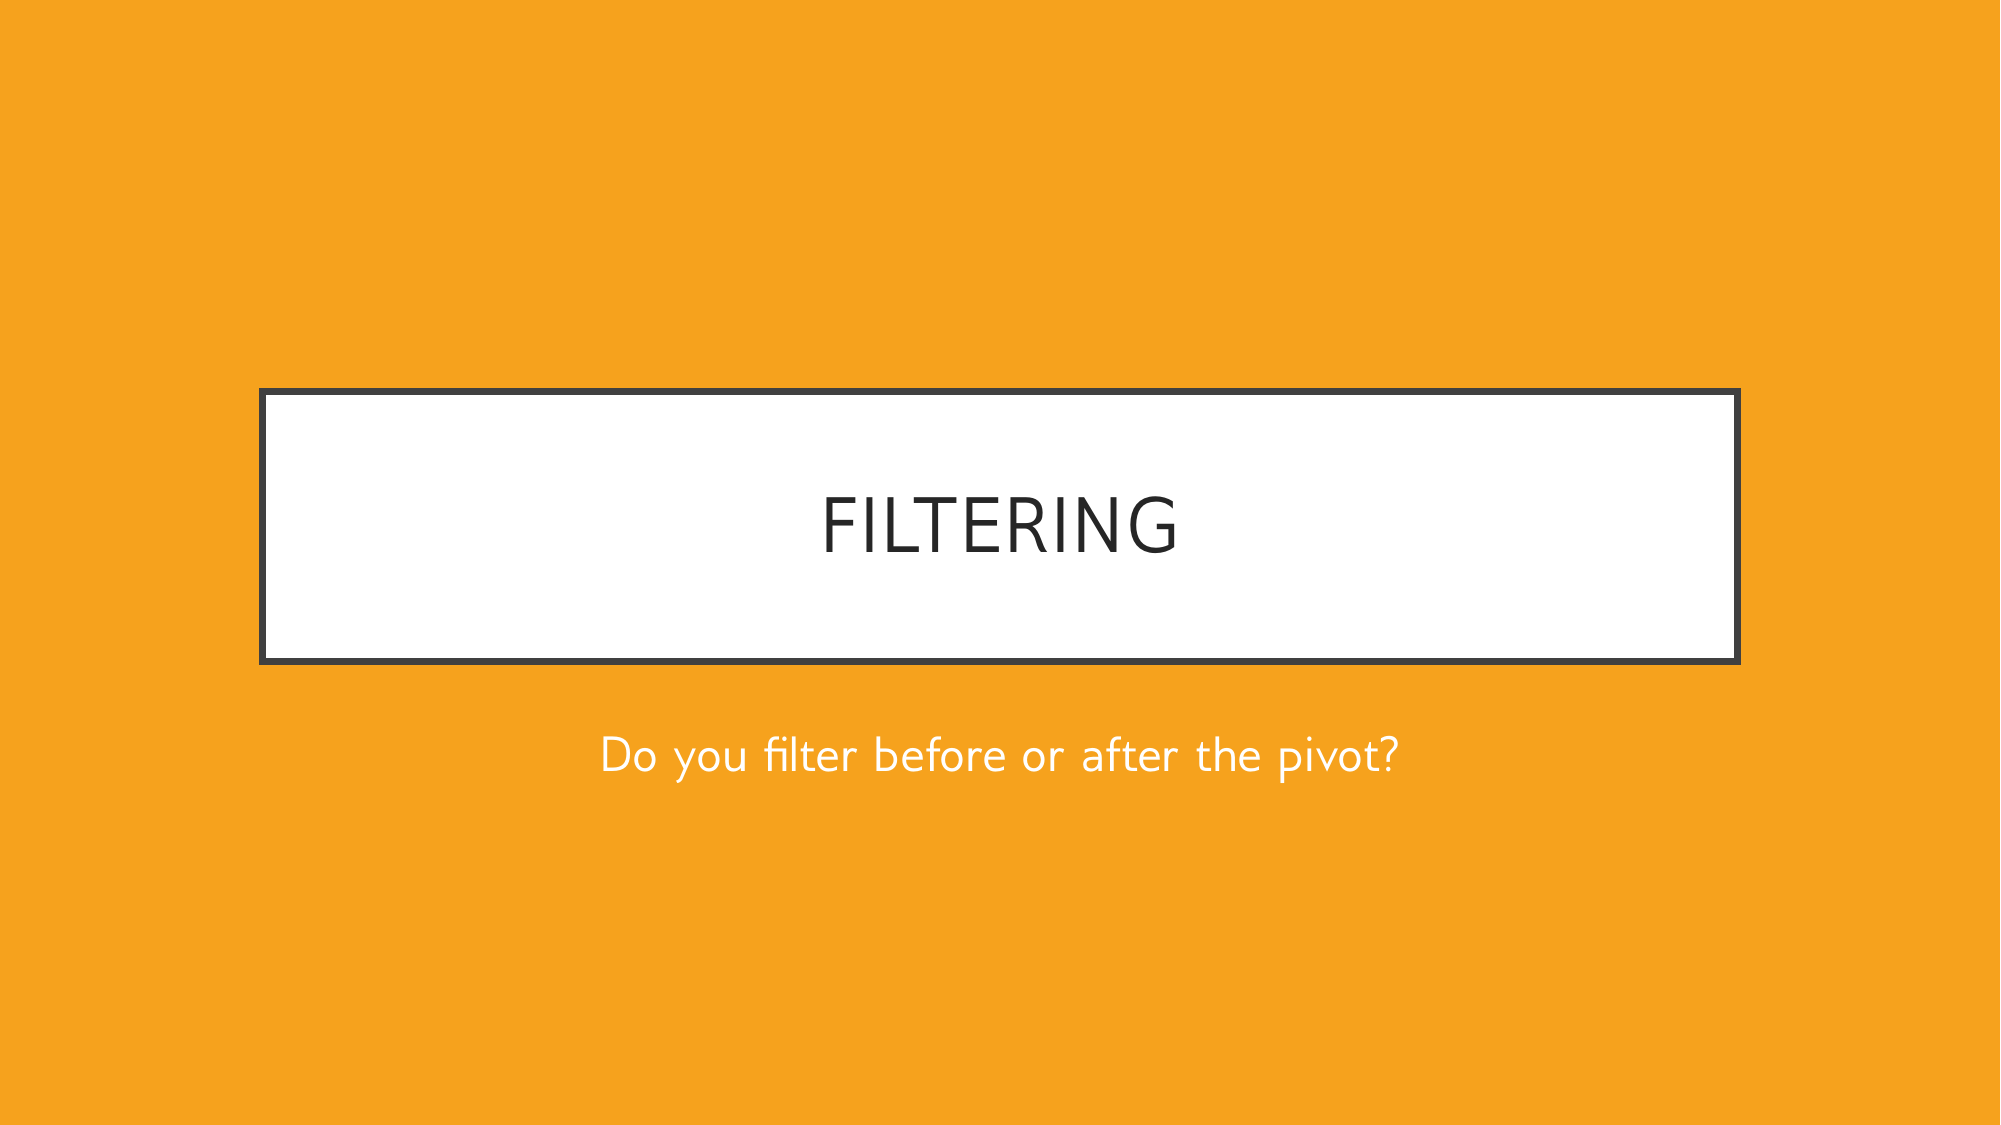

# Filtering
Do you filter before or after the pivot?